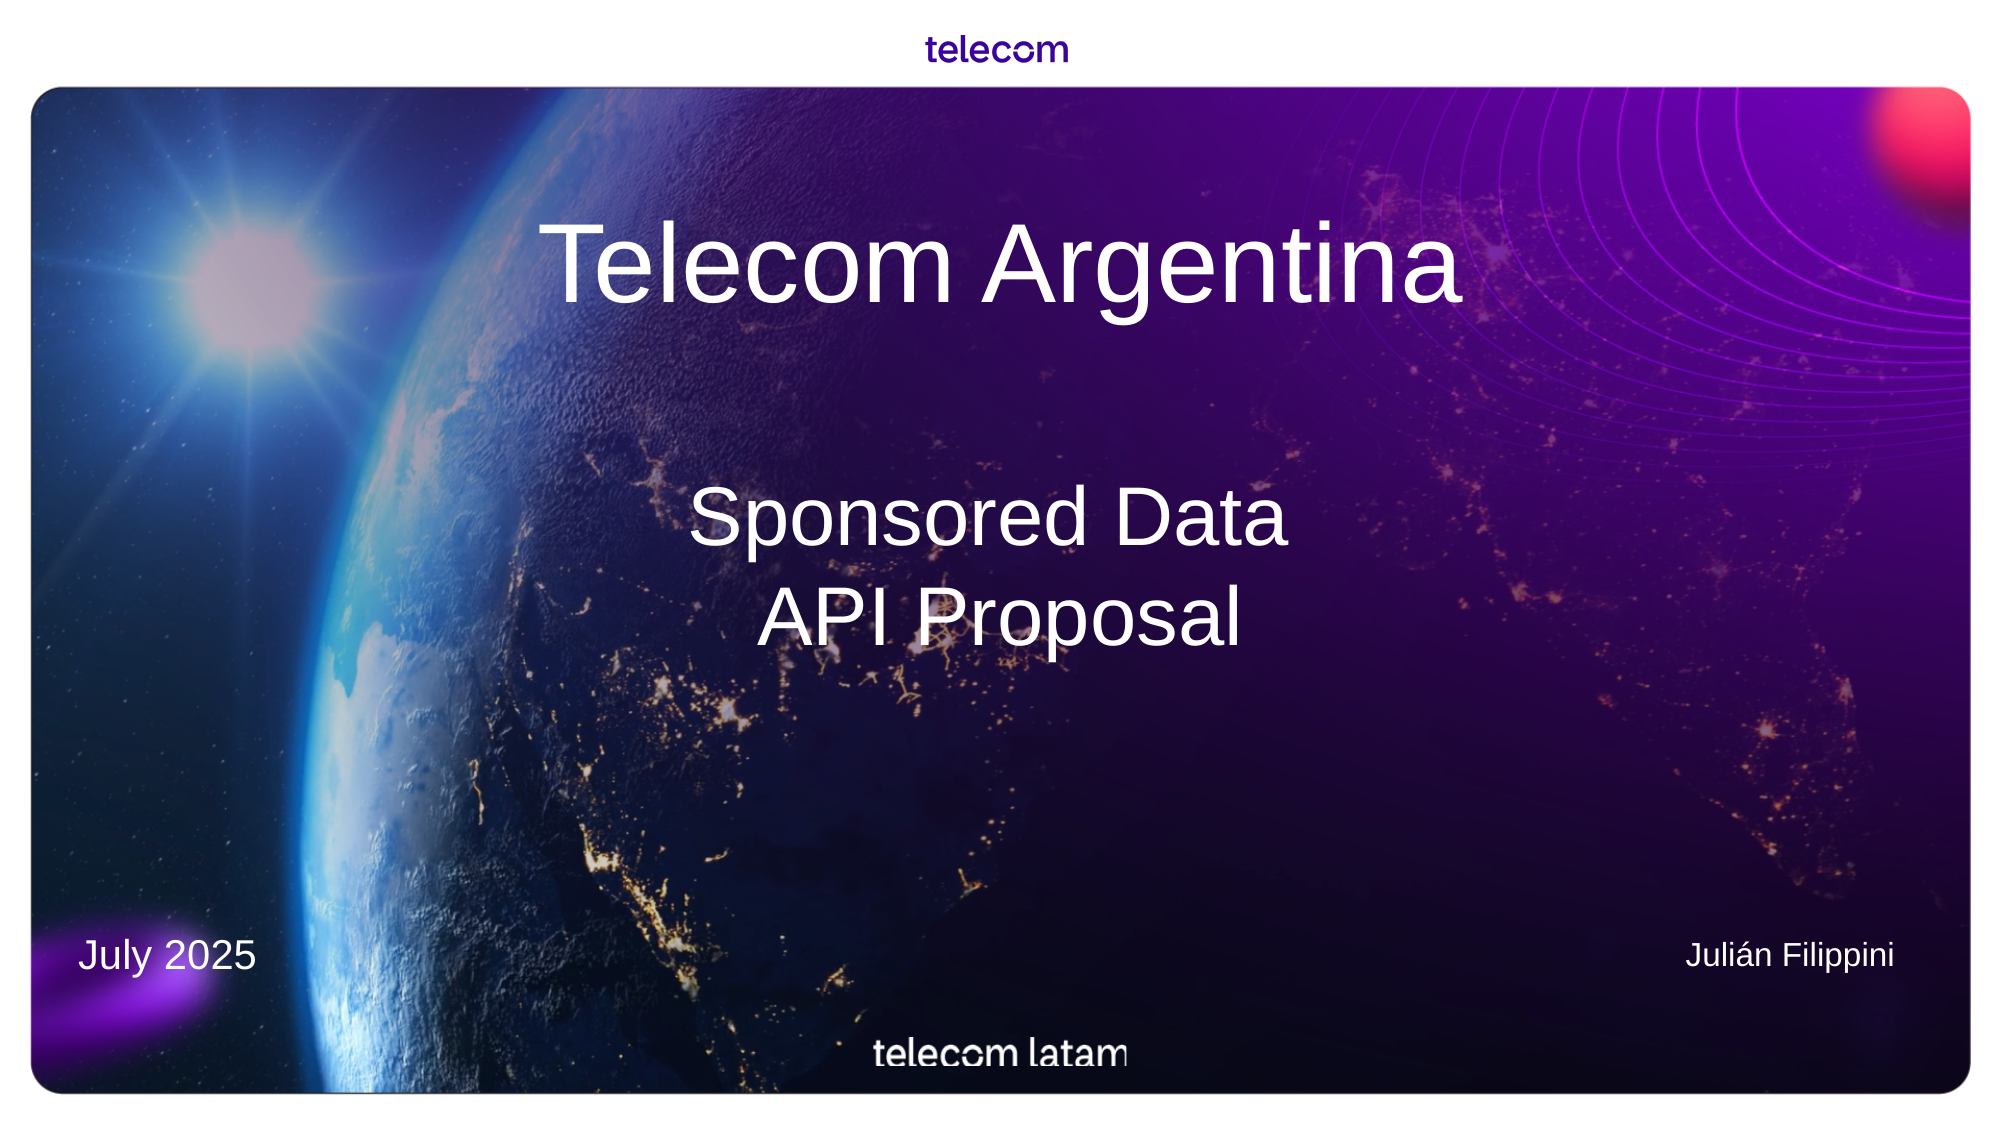

Telecom Argentina
Sponsored Data
API Proposal
July 2025
Julián Filippini